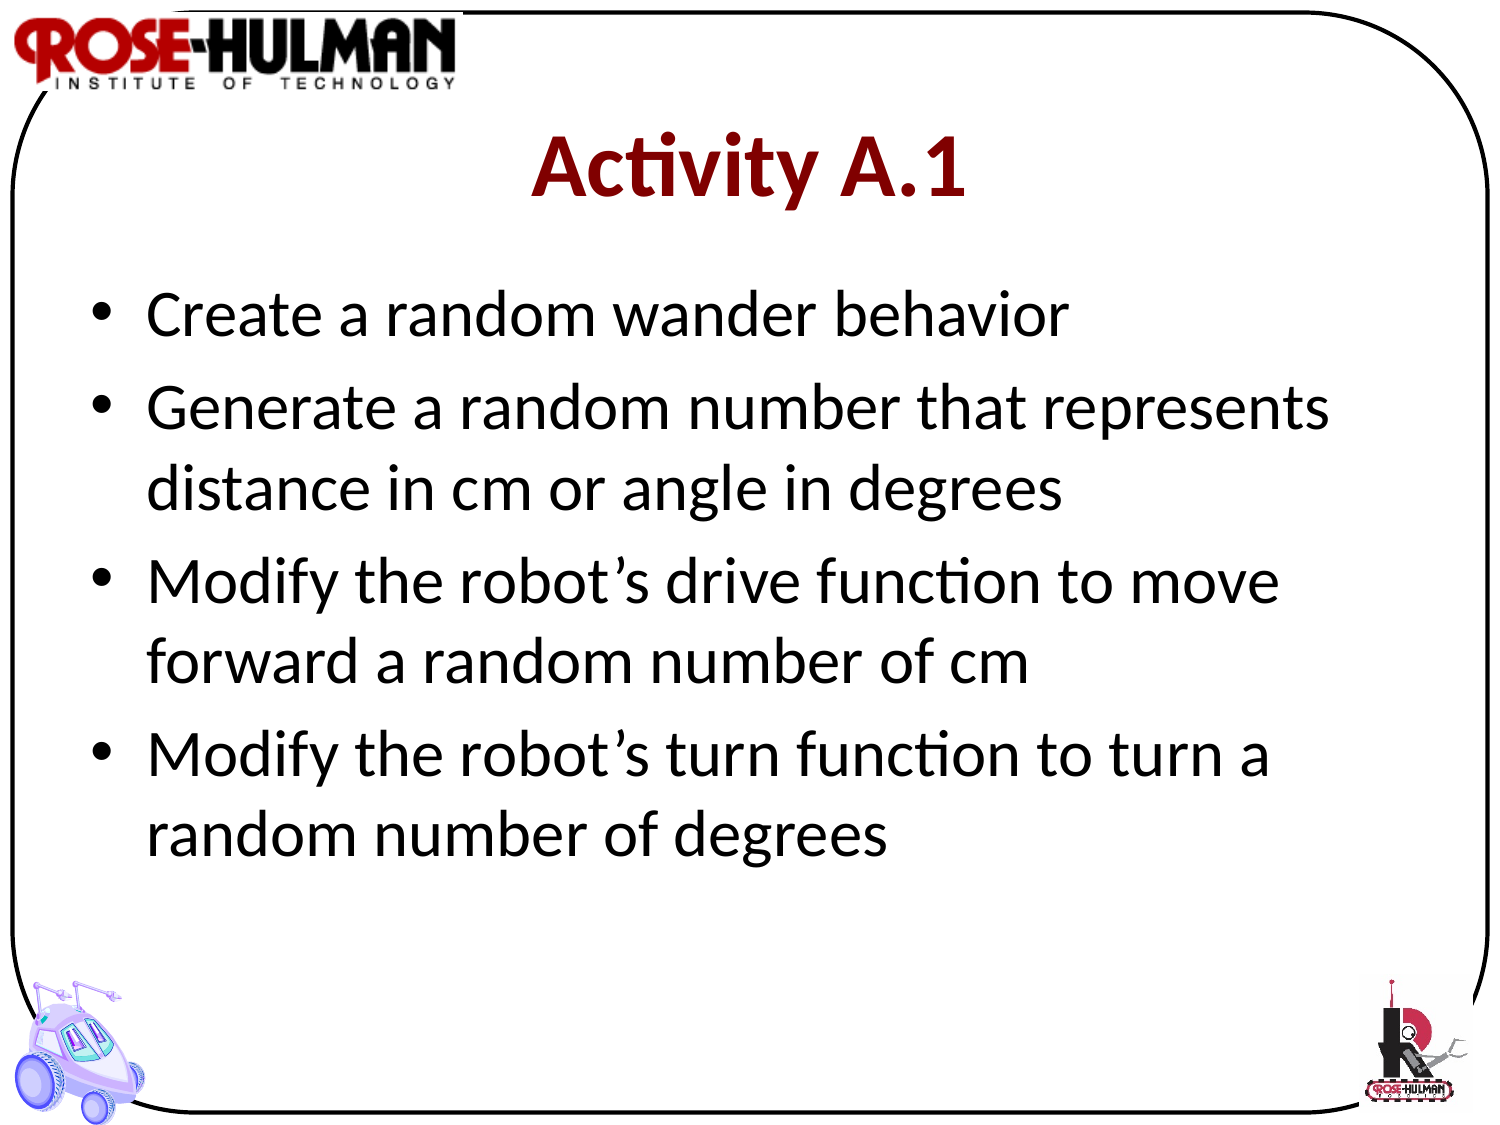

# Activity A.1
Create a random wander behavior
Generate a random number that represents distance in cm or angle in degrees
Modify the robot’s drive function to move forward a random number of cm
Modify the robot’s turn function to turn a random number of degrees